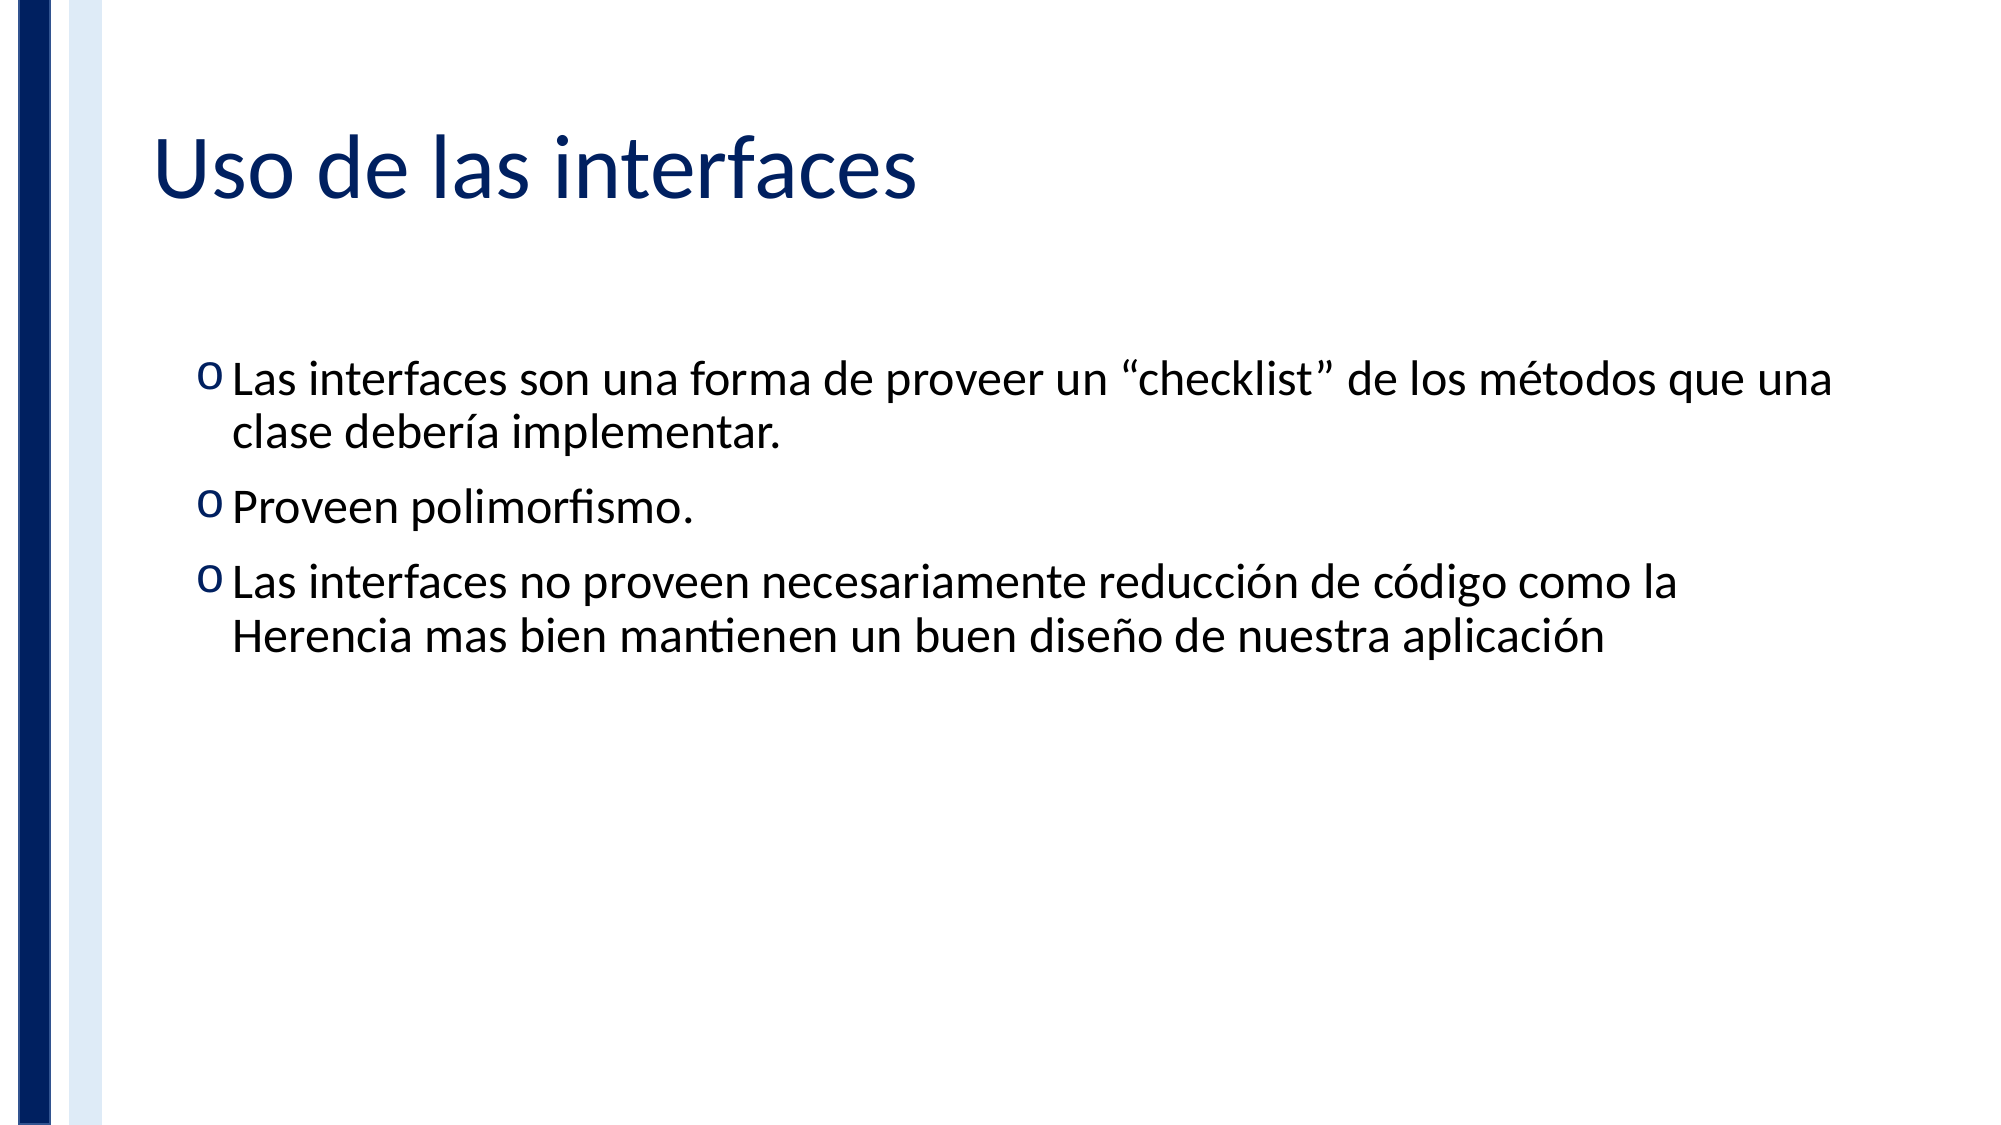

# Uso de las interfaces
Las interfaces son una forma de proveer un “checklist” de los métodos que una clase debería implementar.
Proveen polimorfismo.
Las interfaces no proveen necesariamente reducción de código como la Herencia mas bien mantienen un buen diseño de nuestra aplicación